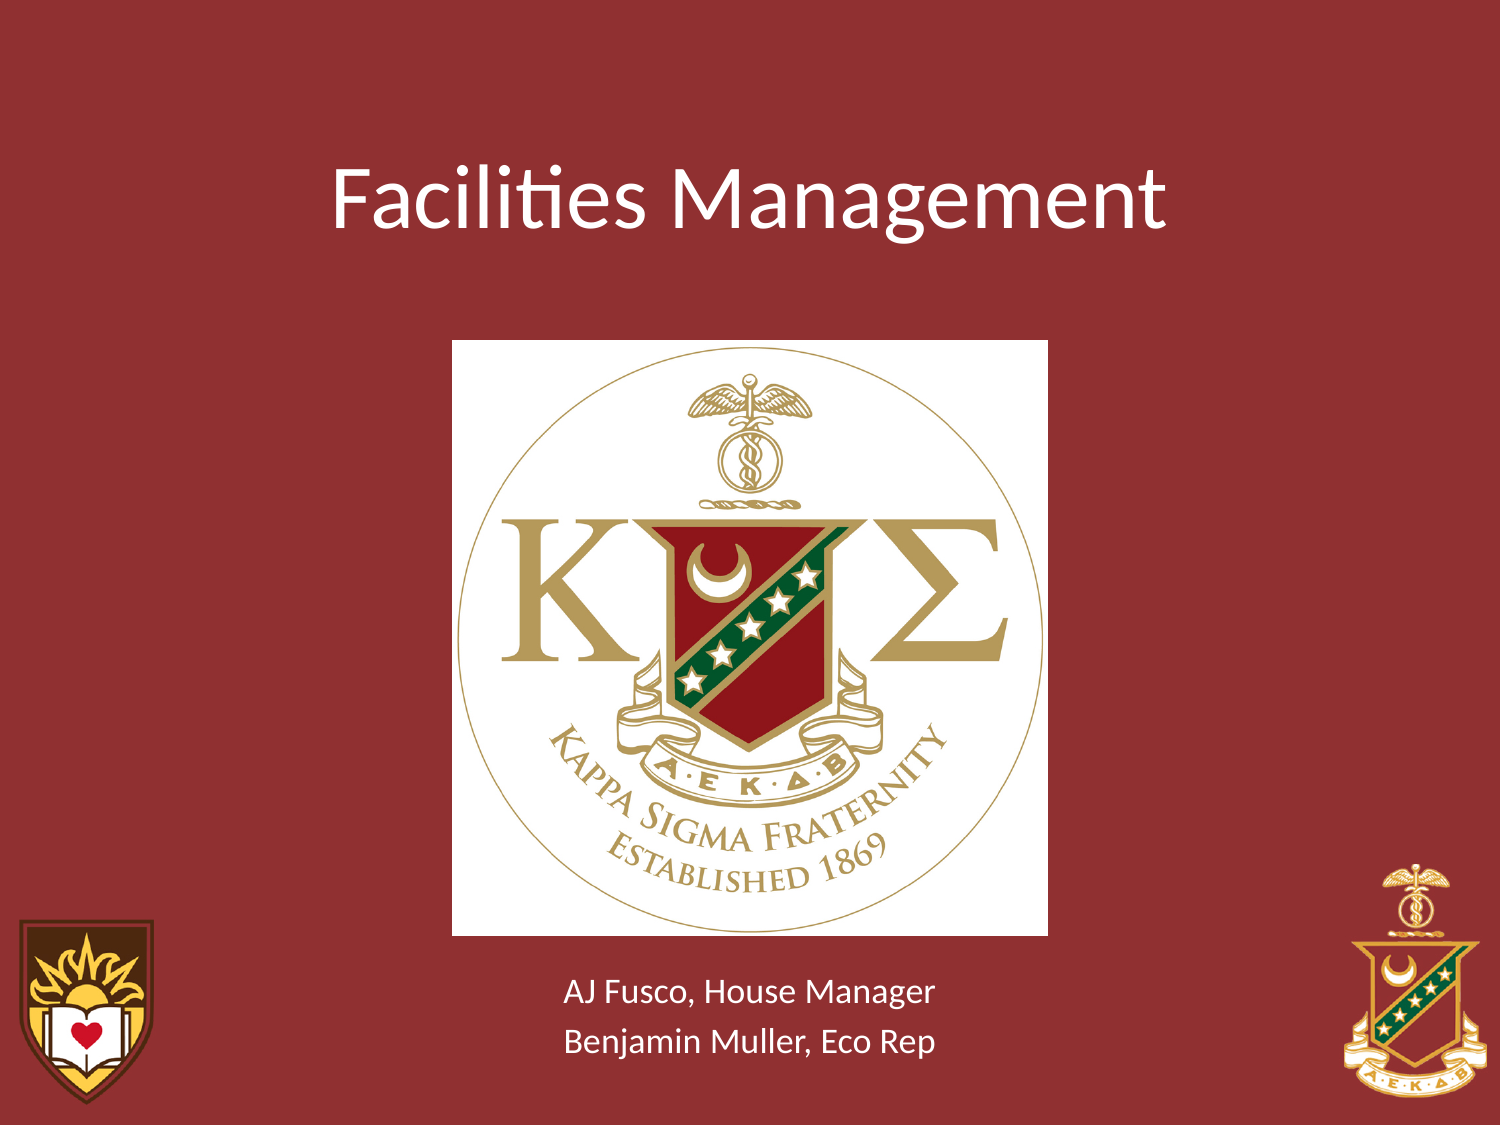

# Facilities Management
AJ Fusco, House Manager
Benjamin Muller, Eco Rep